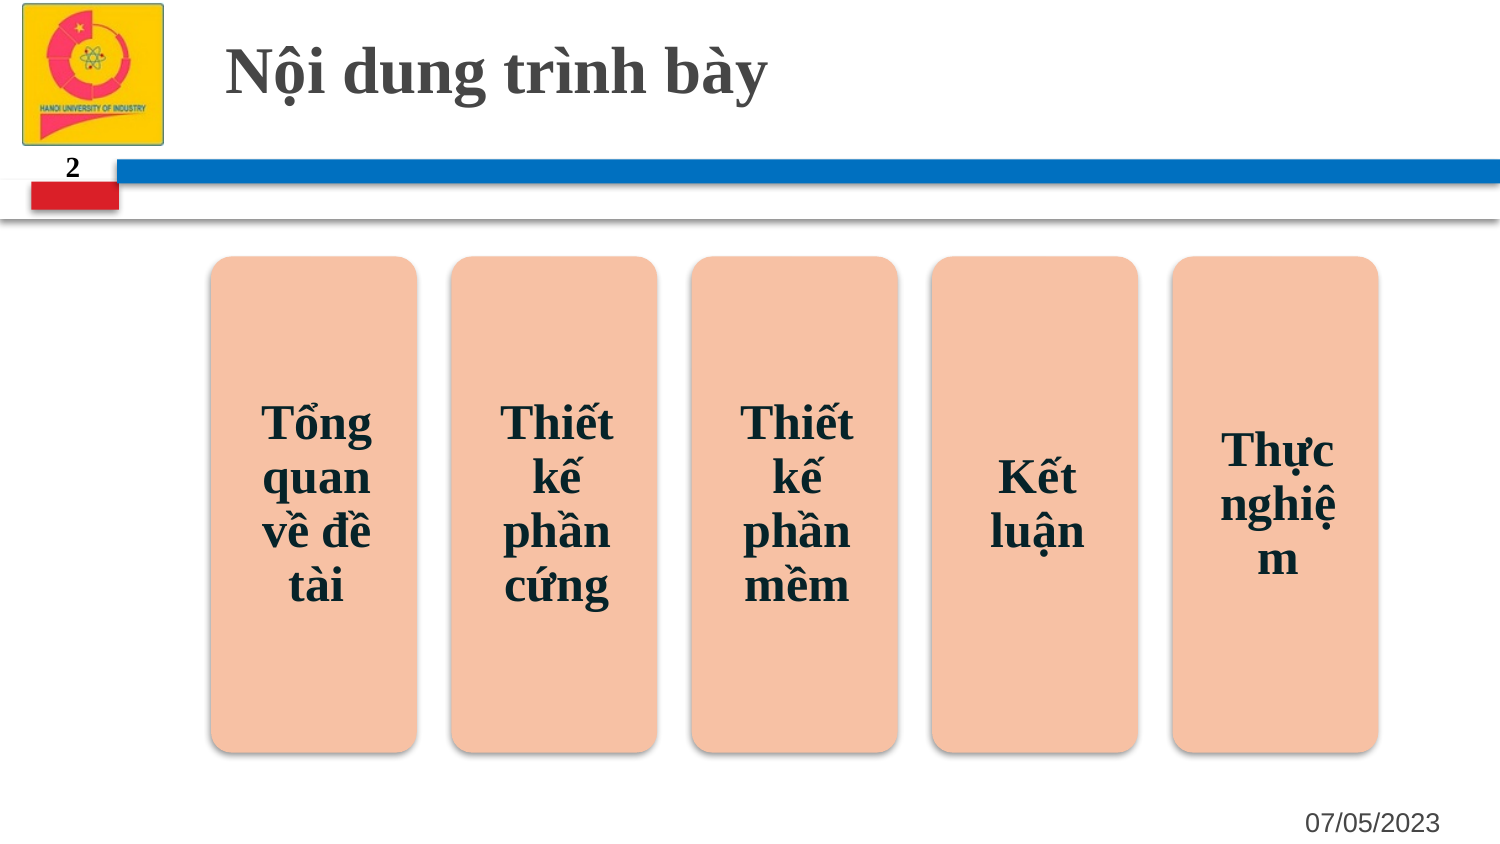

# Nội dung trình bày
2
Tổng quan về đề tài
Thiết kế phần cứng
Thiết kế phần mềm
Kết luận
Thực nghiệm
07/05/2023